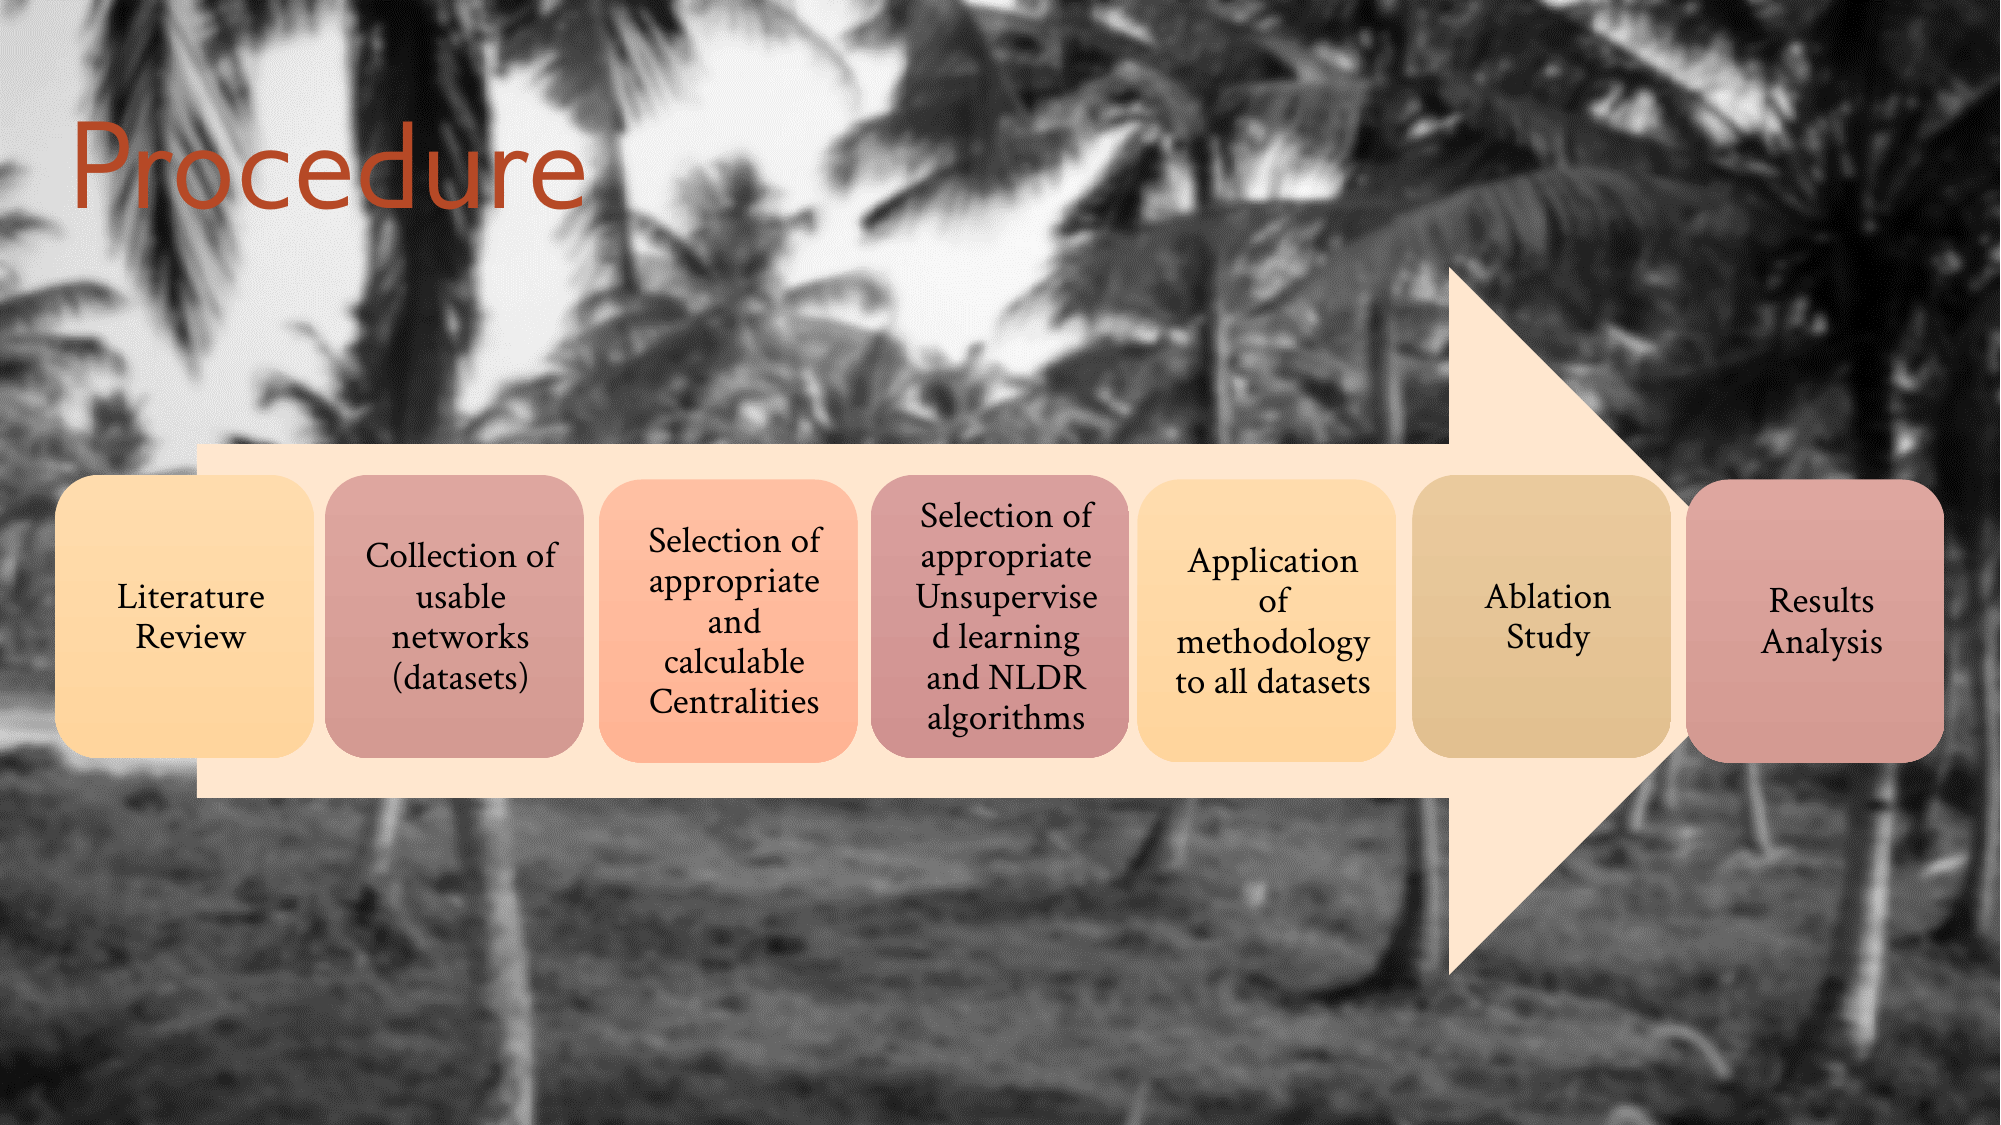

# Procedure
Literature Review
Collection of usable networks (datasets)
Selection of appropriate and calculable Centralities
Ablation Study
Selection of appropriate Unsupervised learning and NLDR algorithms
Application of methodology to all datasets
Results Analysis